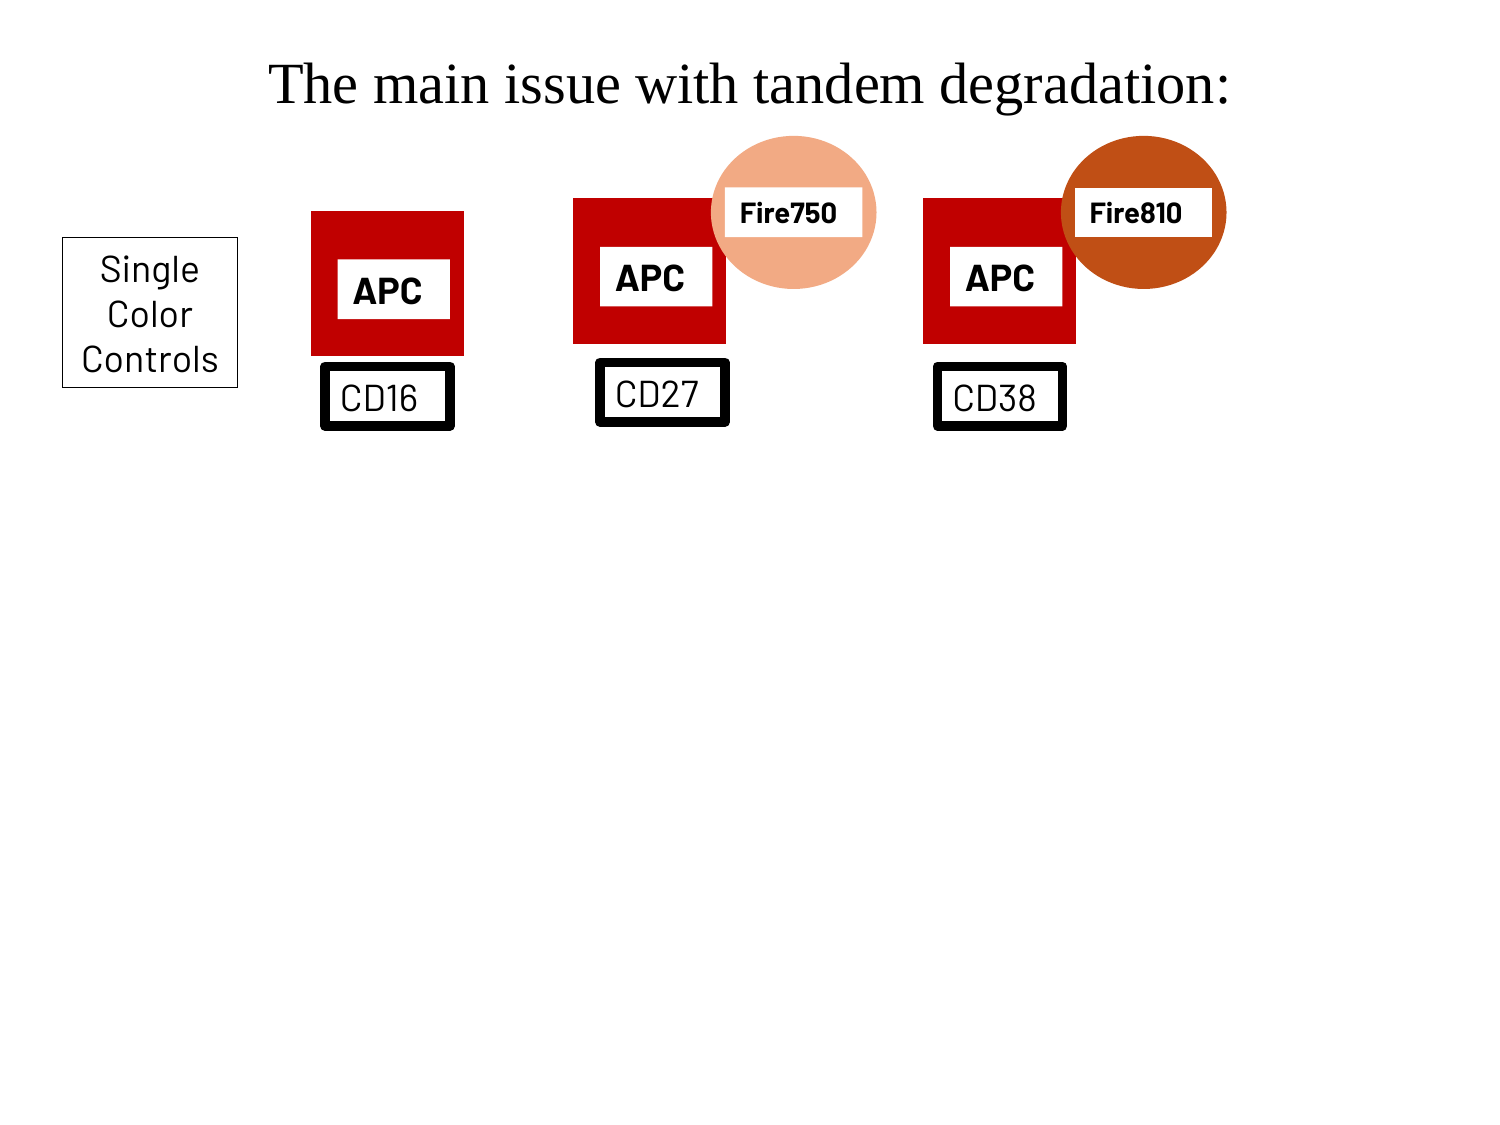

The main issue with tandem degradation:

Fire750

Fire810

APC

APC

APC
Single Color Controls
CD27
CD16
CD38